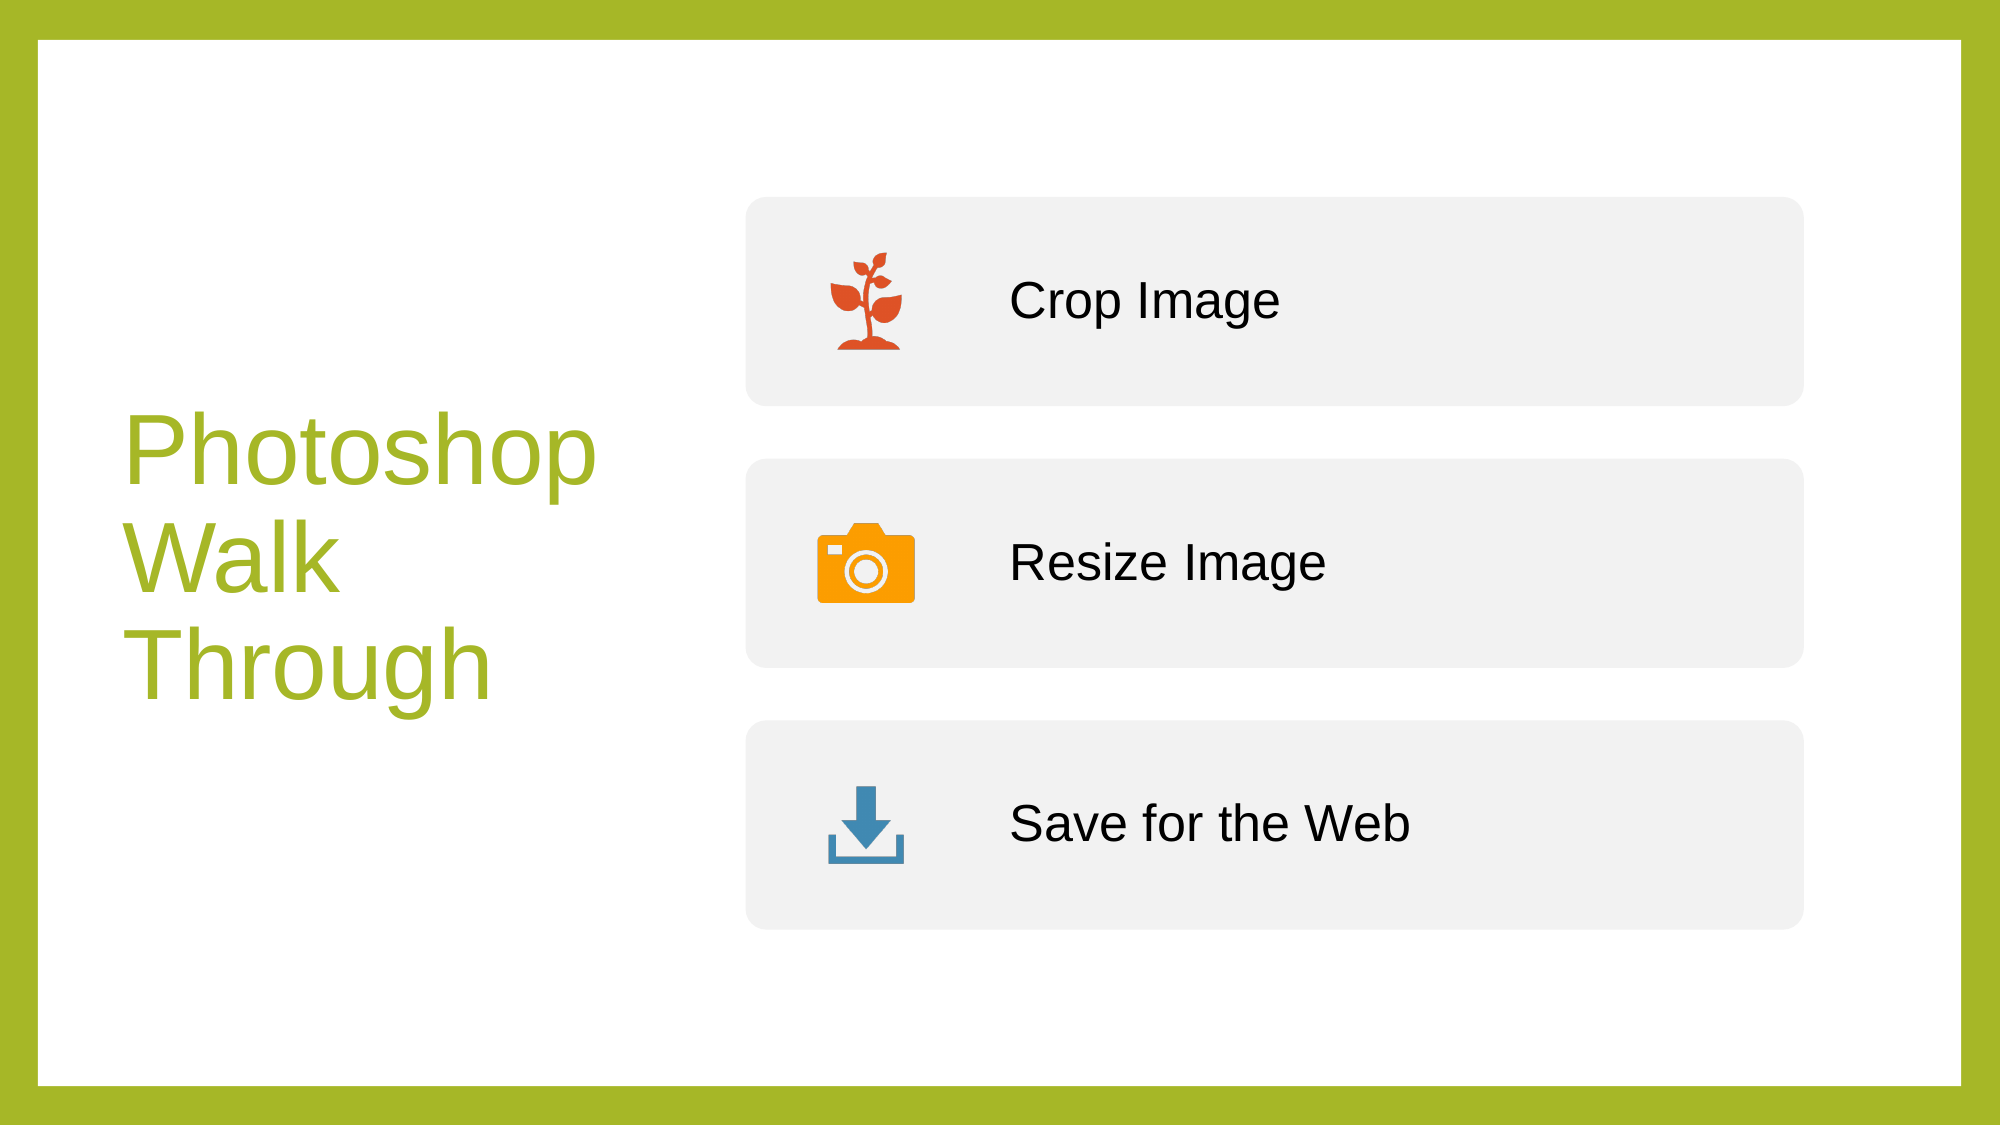

# Photoshop Walk Through
Crop Image
Resize Image
Save for the Web